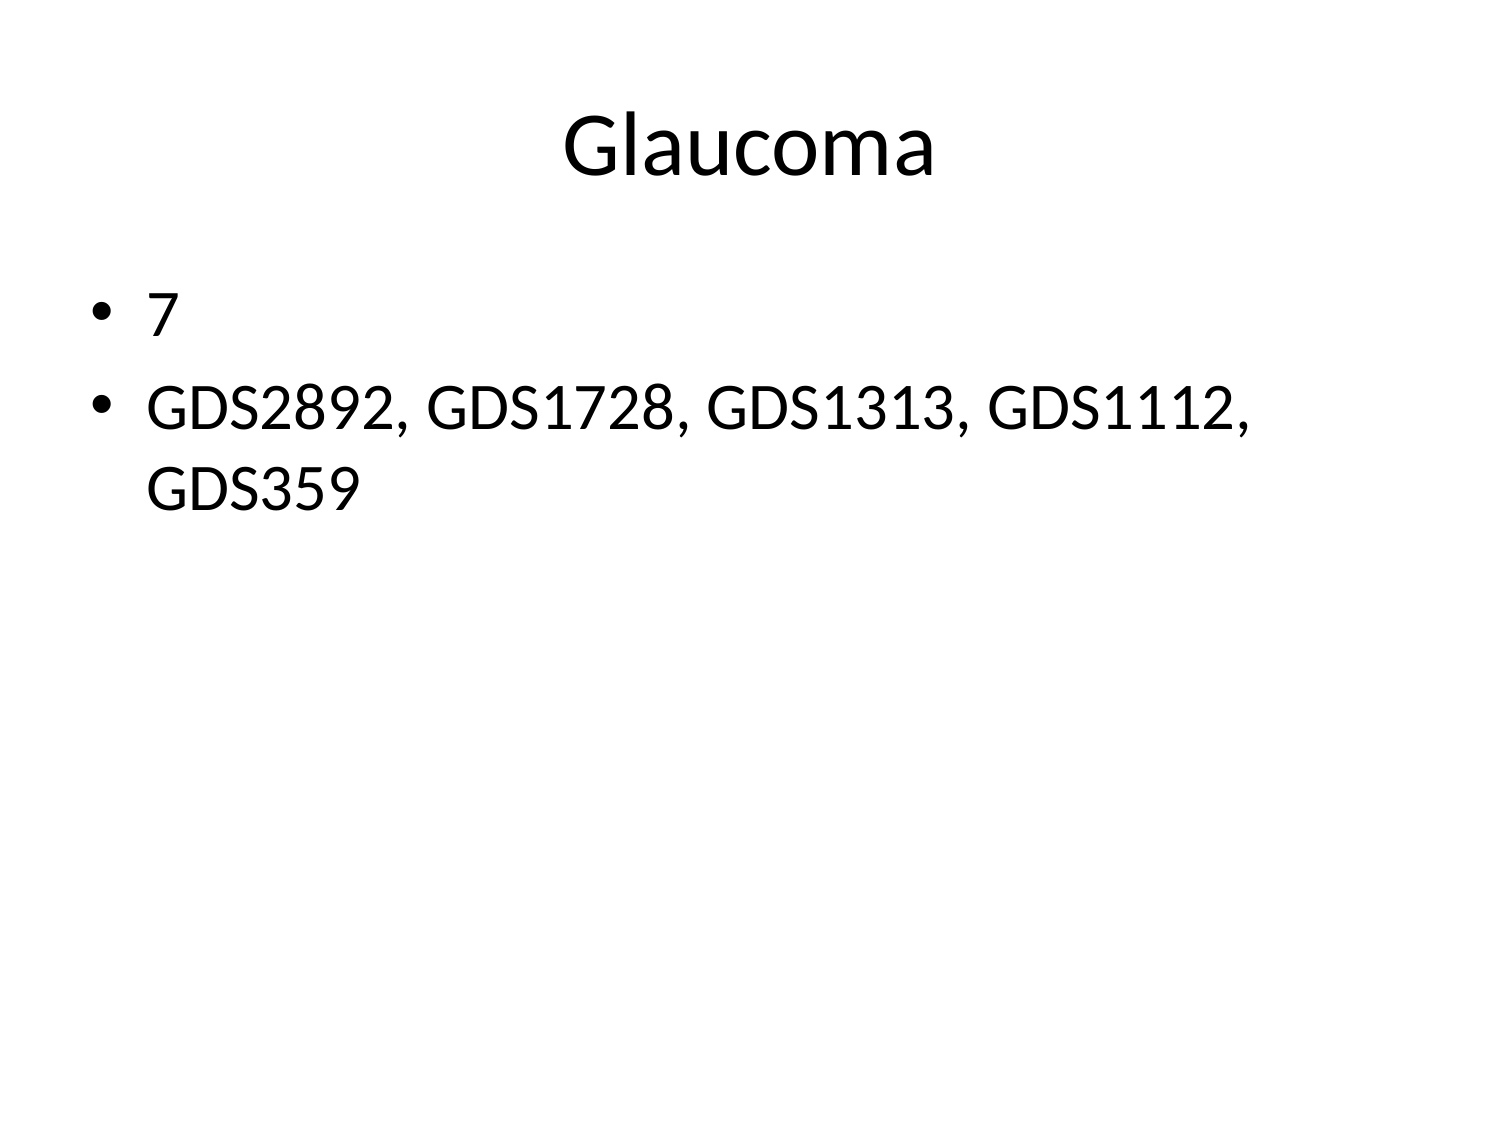

# Glaucoma
7
GDS2892, GDS1728, GDS1313, GDS1112, GDS359